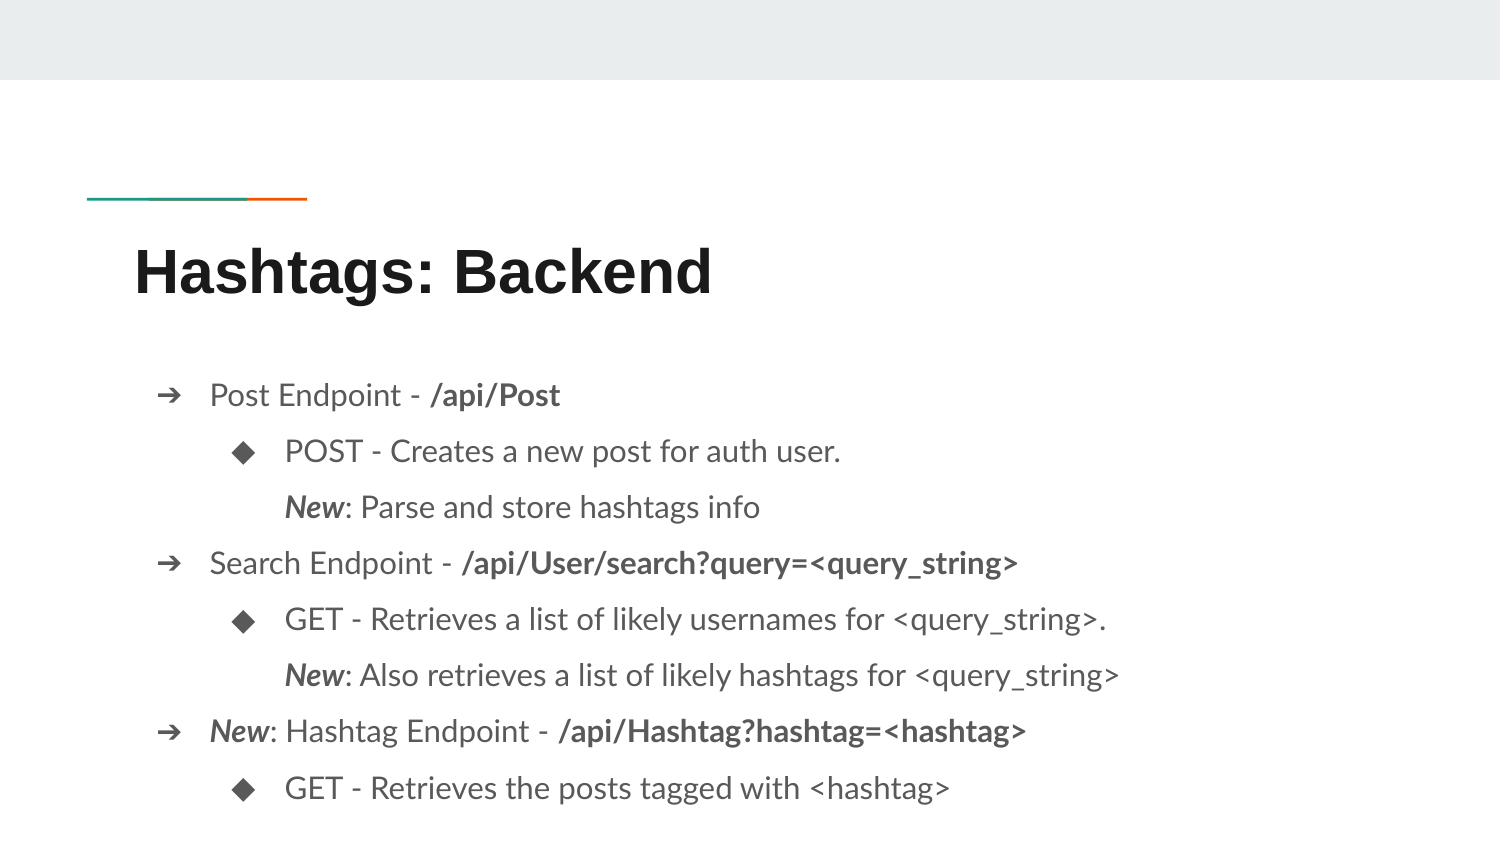

# Hashtags: Backend
Post Endpoint - /api/Post
POST - Creates a new post for auth user.
New: Parse and store hashtags info
Search Endpoint - /api/User/search?query=<query_string>
GET - Retrieves a list of likely usernames for <query_string>.
New: Also retrieves a list of likely hashtags for <query_string>
New: Hashtag Endpoint - /api/Hashtag?hashtag=<hashtag>
GET - Retrieves the posts tagged with <hashtag>